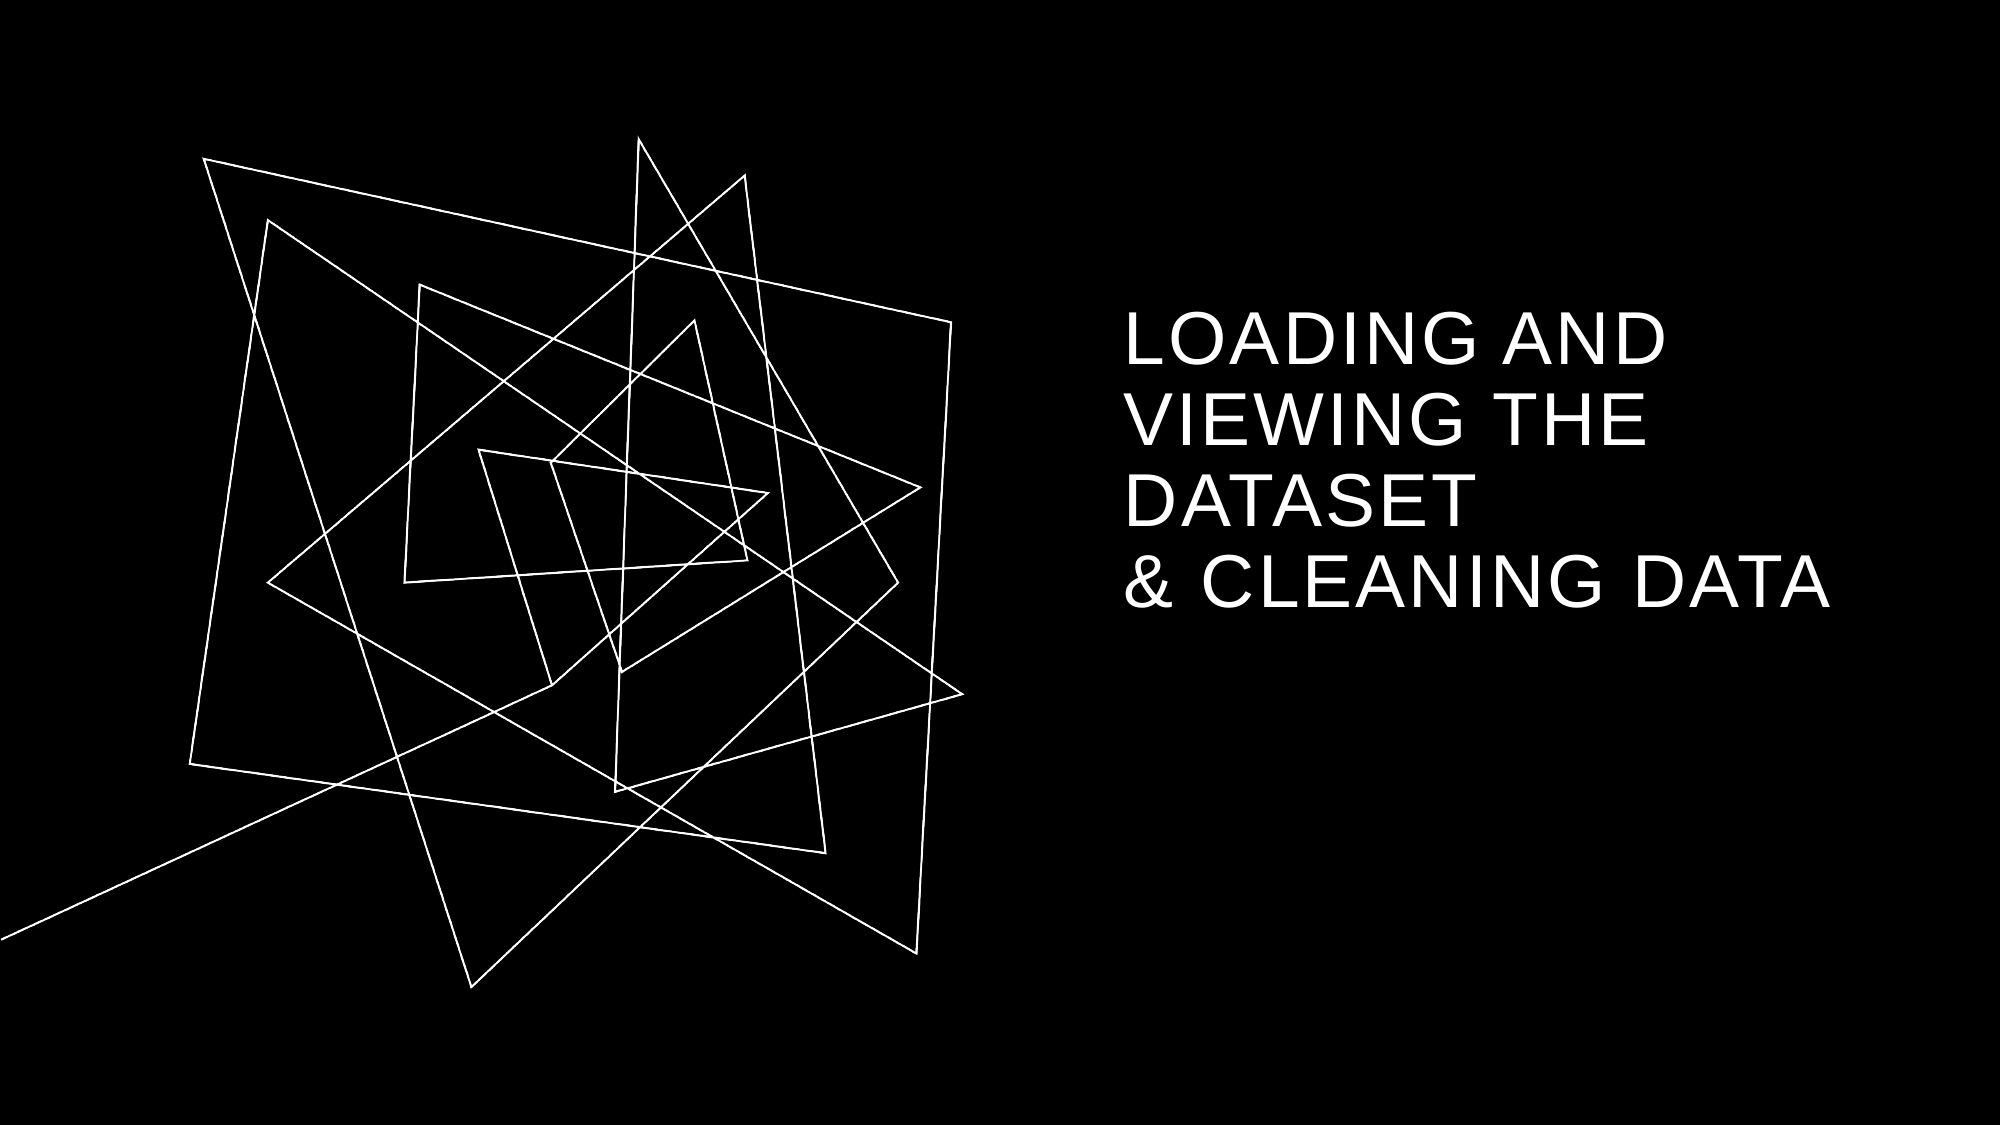

# Loading and viewing the dataset & Cleaning DAta